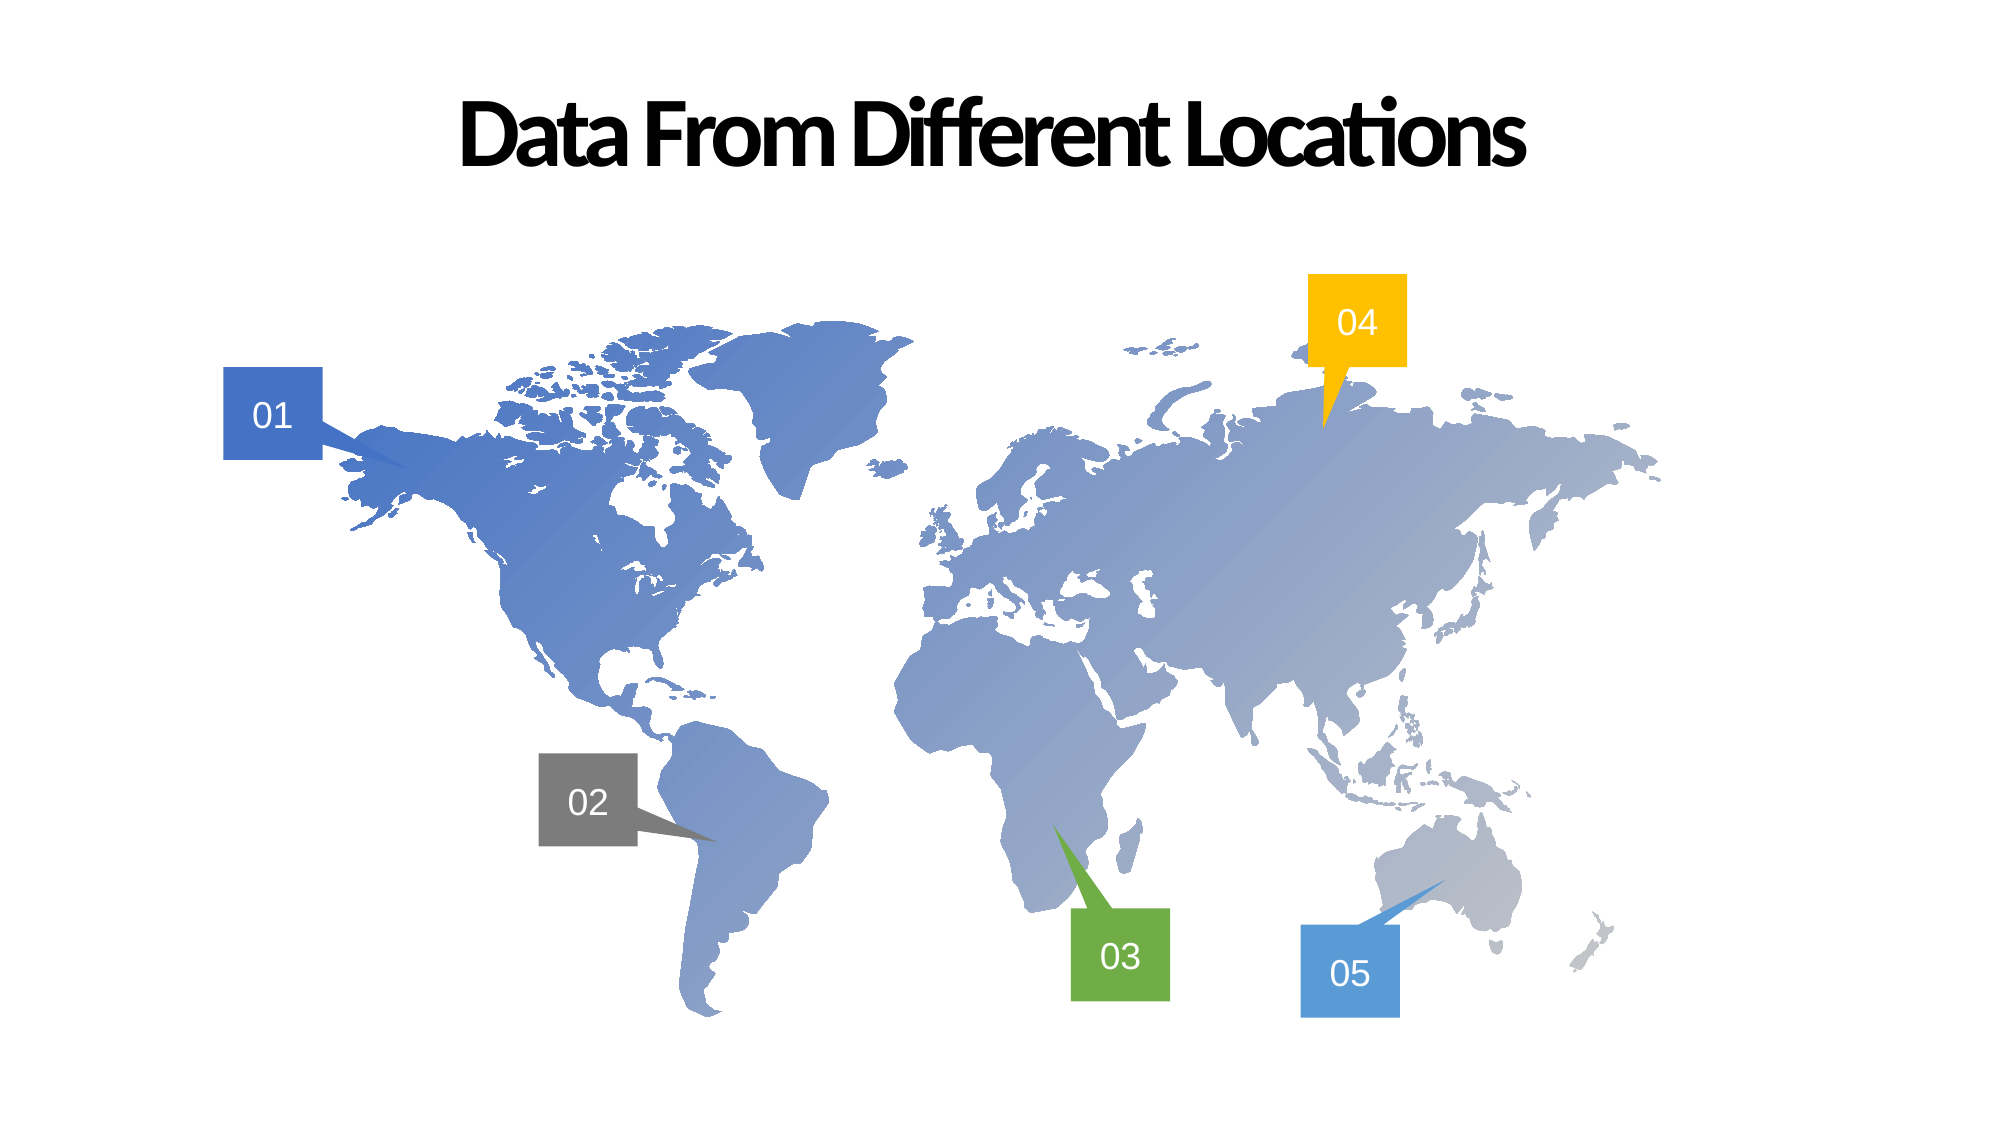

Data From Different Locations
04

01
02
03
05